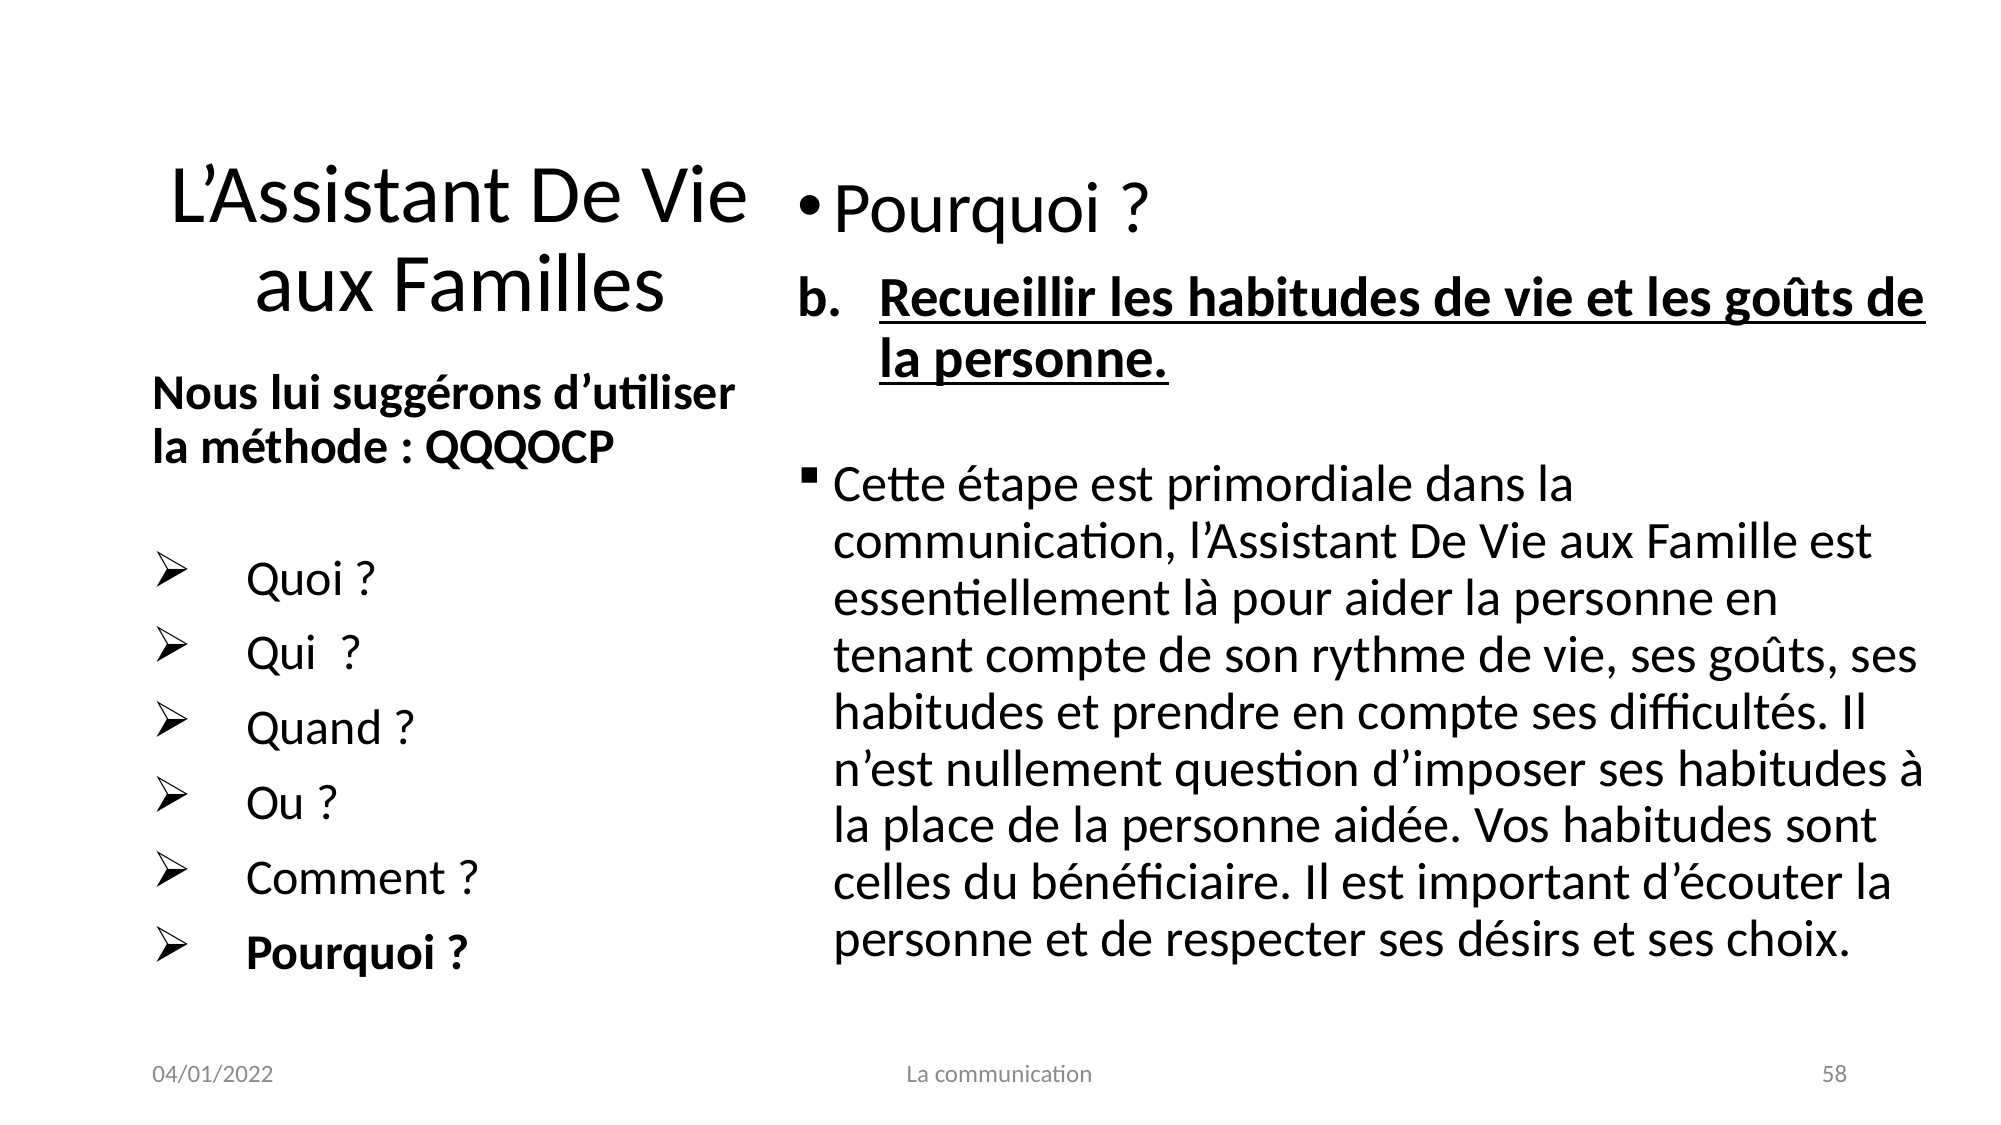

# L’Assistant De Vie aux Familles
Pourquoi ?
Recueillir les habitudes de vie et les goûts de la personne.

Cette étape est primordiale dans la communication, l’Assistant De Vie aux Famille est essentiellement là pour aider la personne en tenant compte de son rythme de vie, ses goûts, ses habitudes et prendre en compte ses difficultés. Il n’est nullement question d’imposer ses habitudes à la place de la personne aidée. Vos habitudes sont celles du bénéficiaire. Il est important d’écouter la personne et de respecter ses désirs et ses choix.
Nous lui suggérons d’utiliser la méthode : QQQOCP

Quoi ?
Qui  ?
Quand ?
Ou ?
Comment ?
Pourquoi ?
04/01/2022
La communication
58